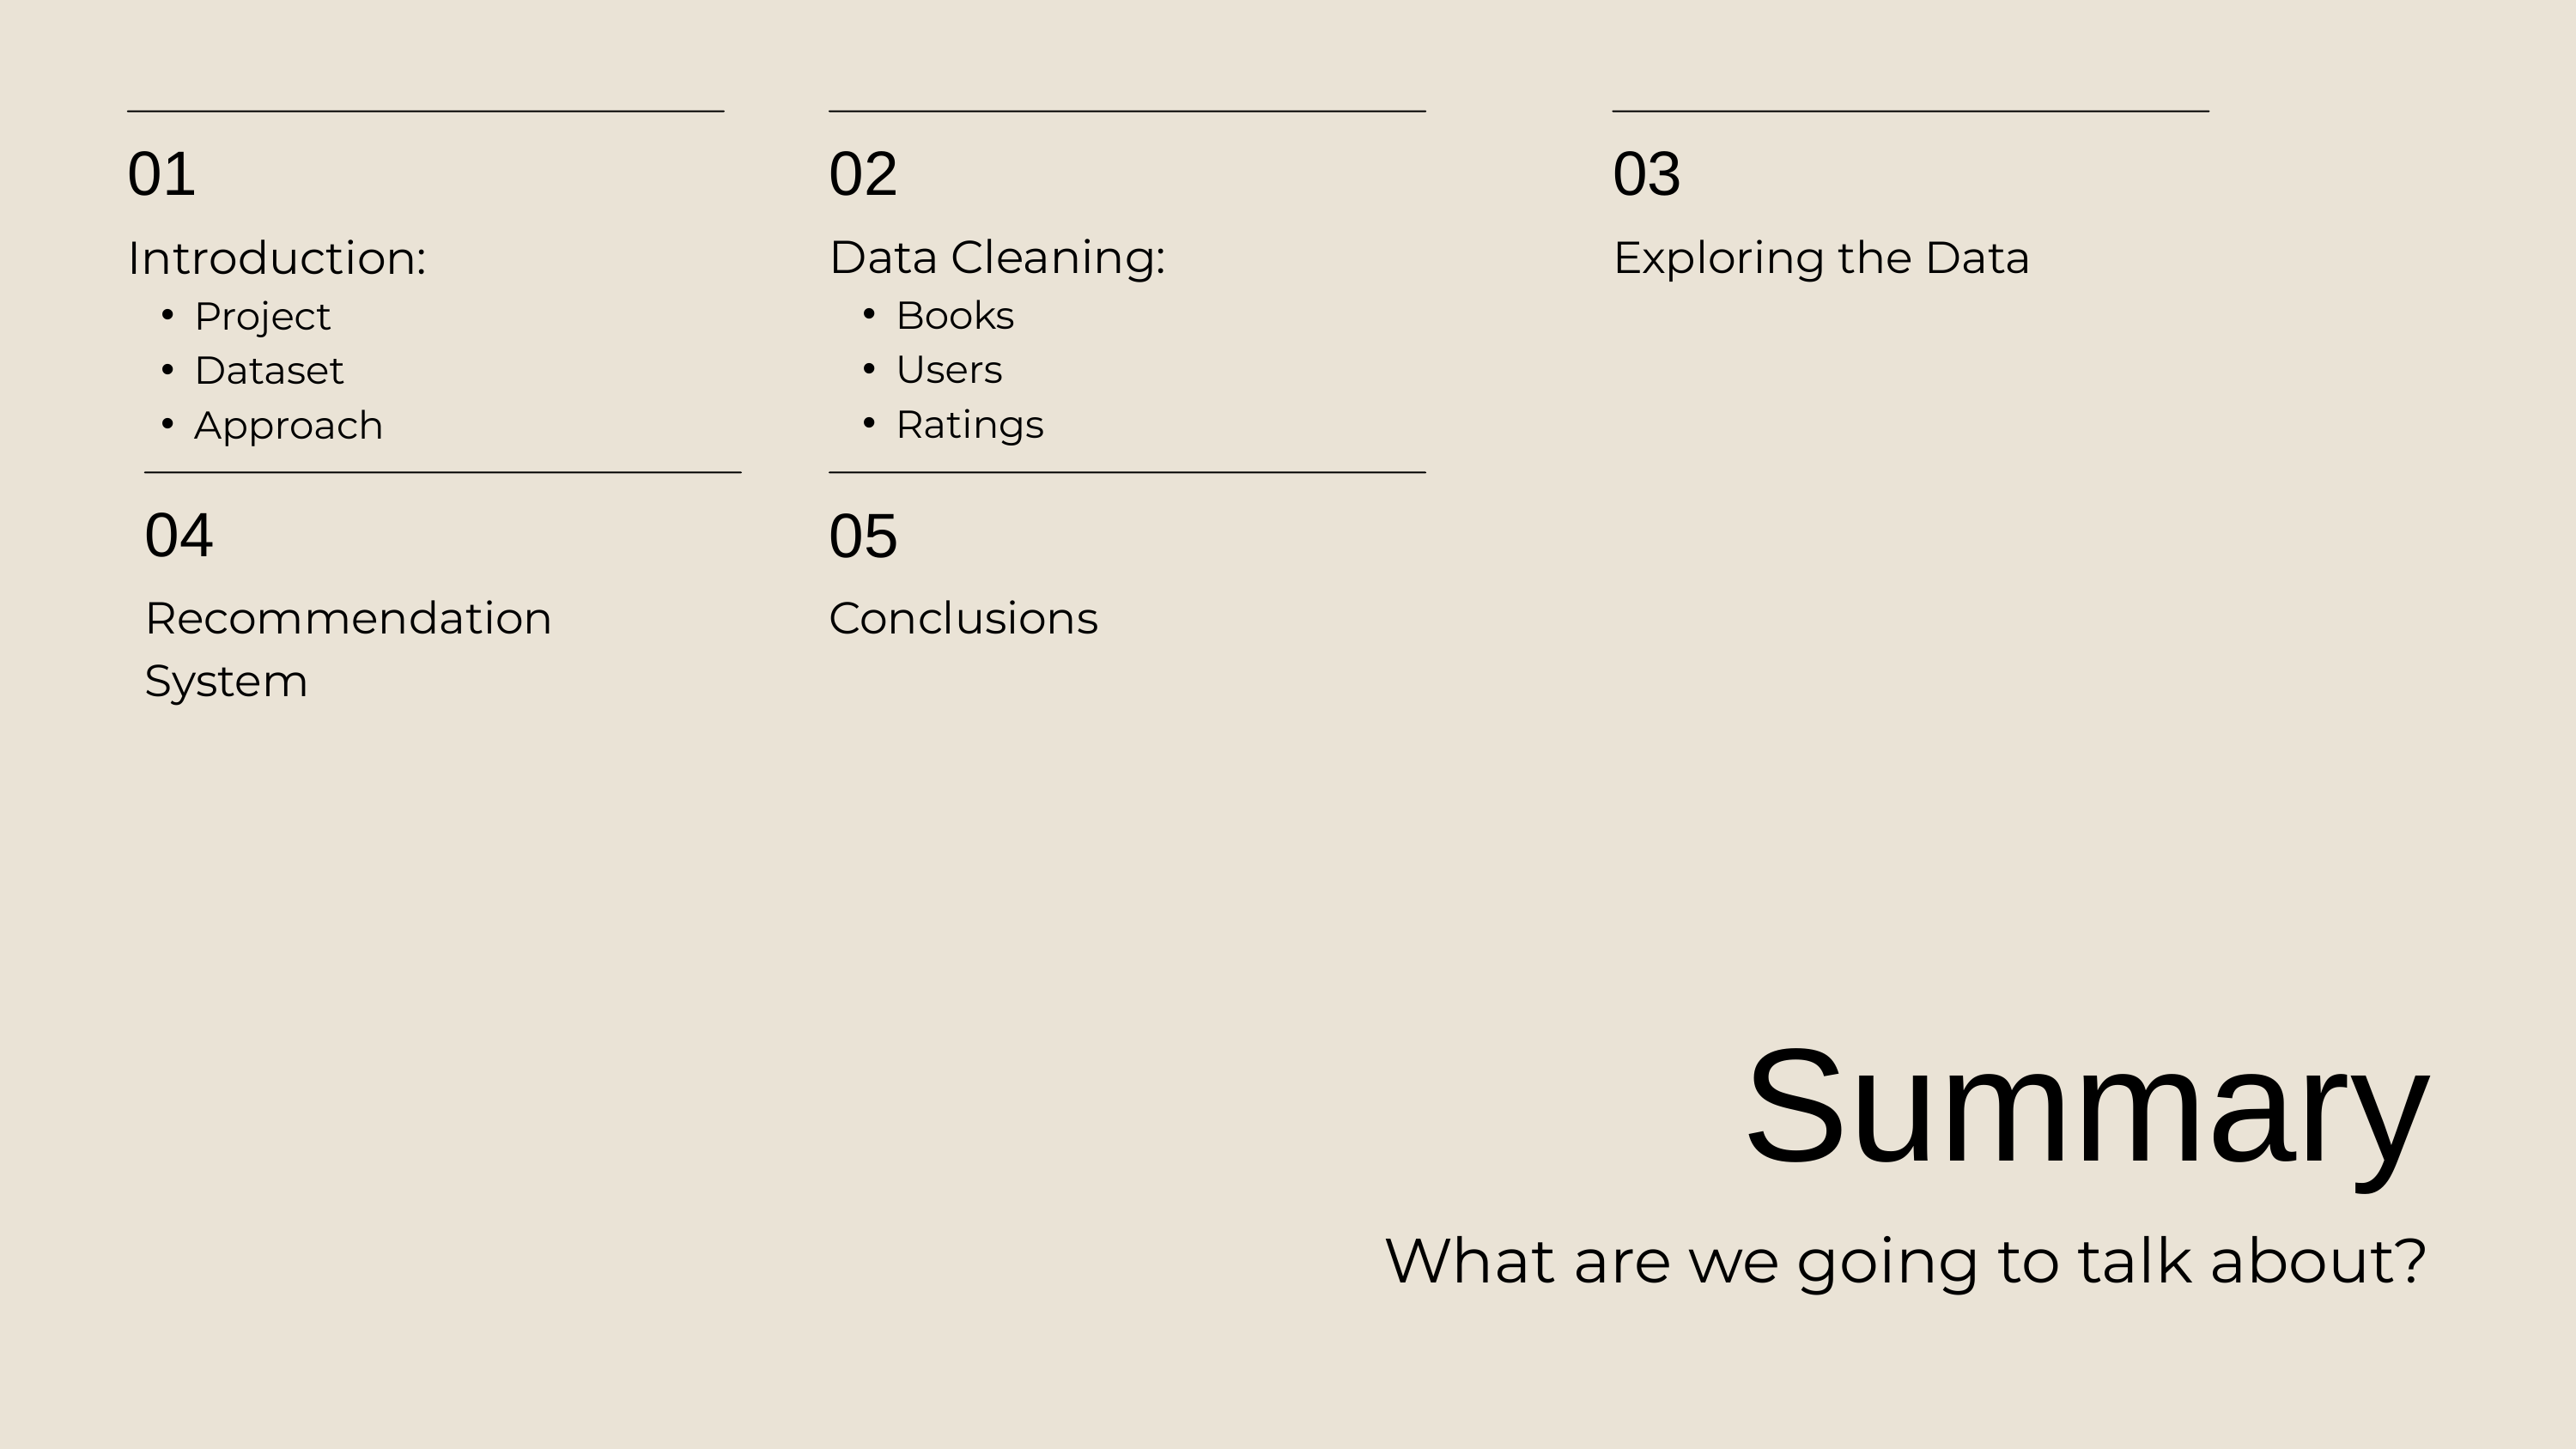

01
Introduction:
Project
Dataset
Approach

02
Data Cleaning:
Books
Users
Ratings

03
Exploring the Data

04
Recommendation
System

05
Conclusions
Summary
What are we going to talk about?